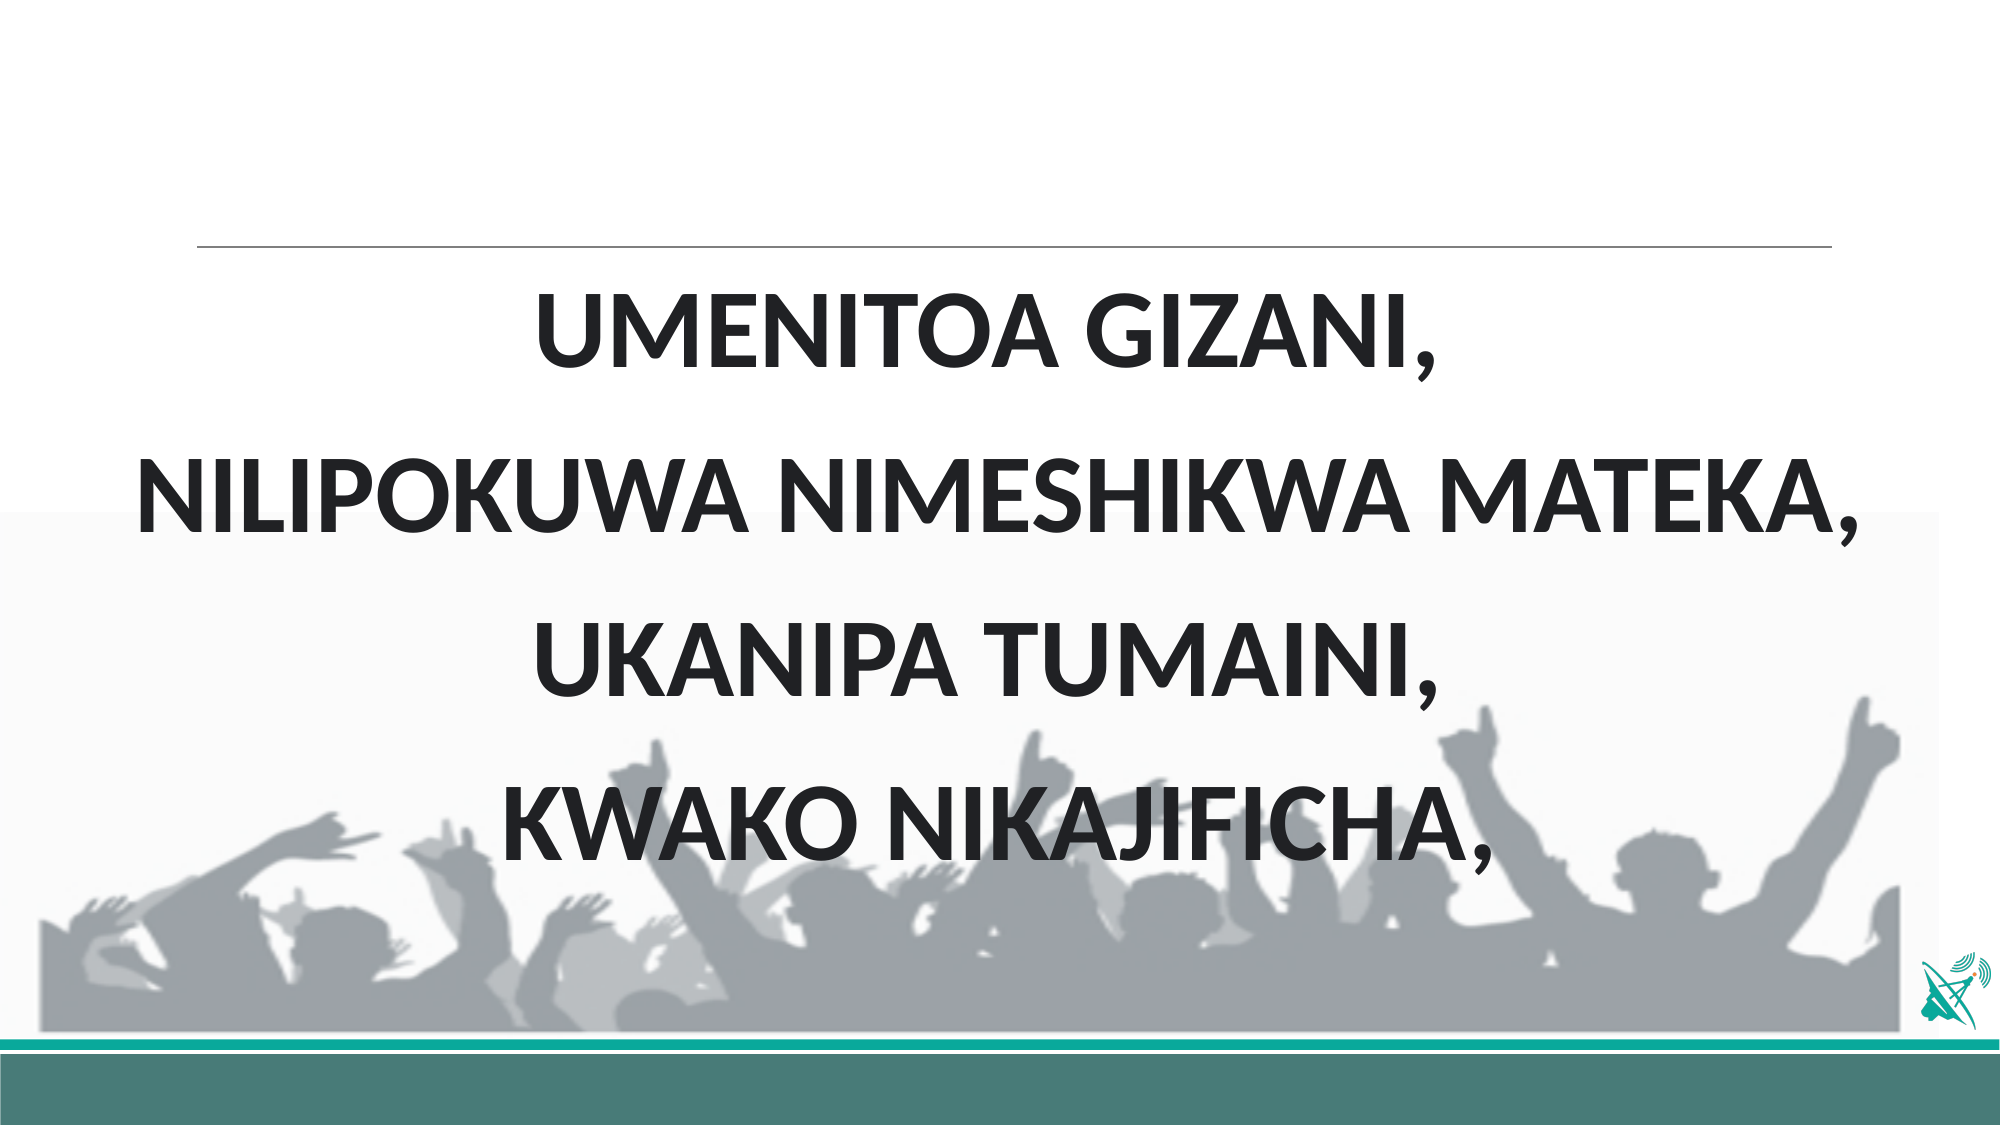

UMENITOA GIZANI,
NILIPOKUWA NIMESHIKWA MATEKA,
UKANIPA TUMAINI,
KWAKO NIKAJIFICHA,